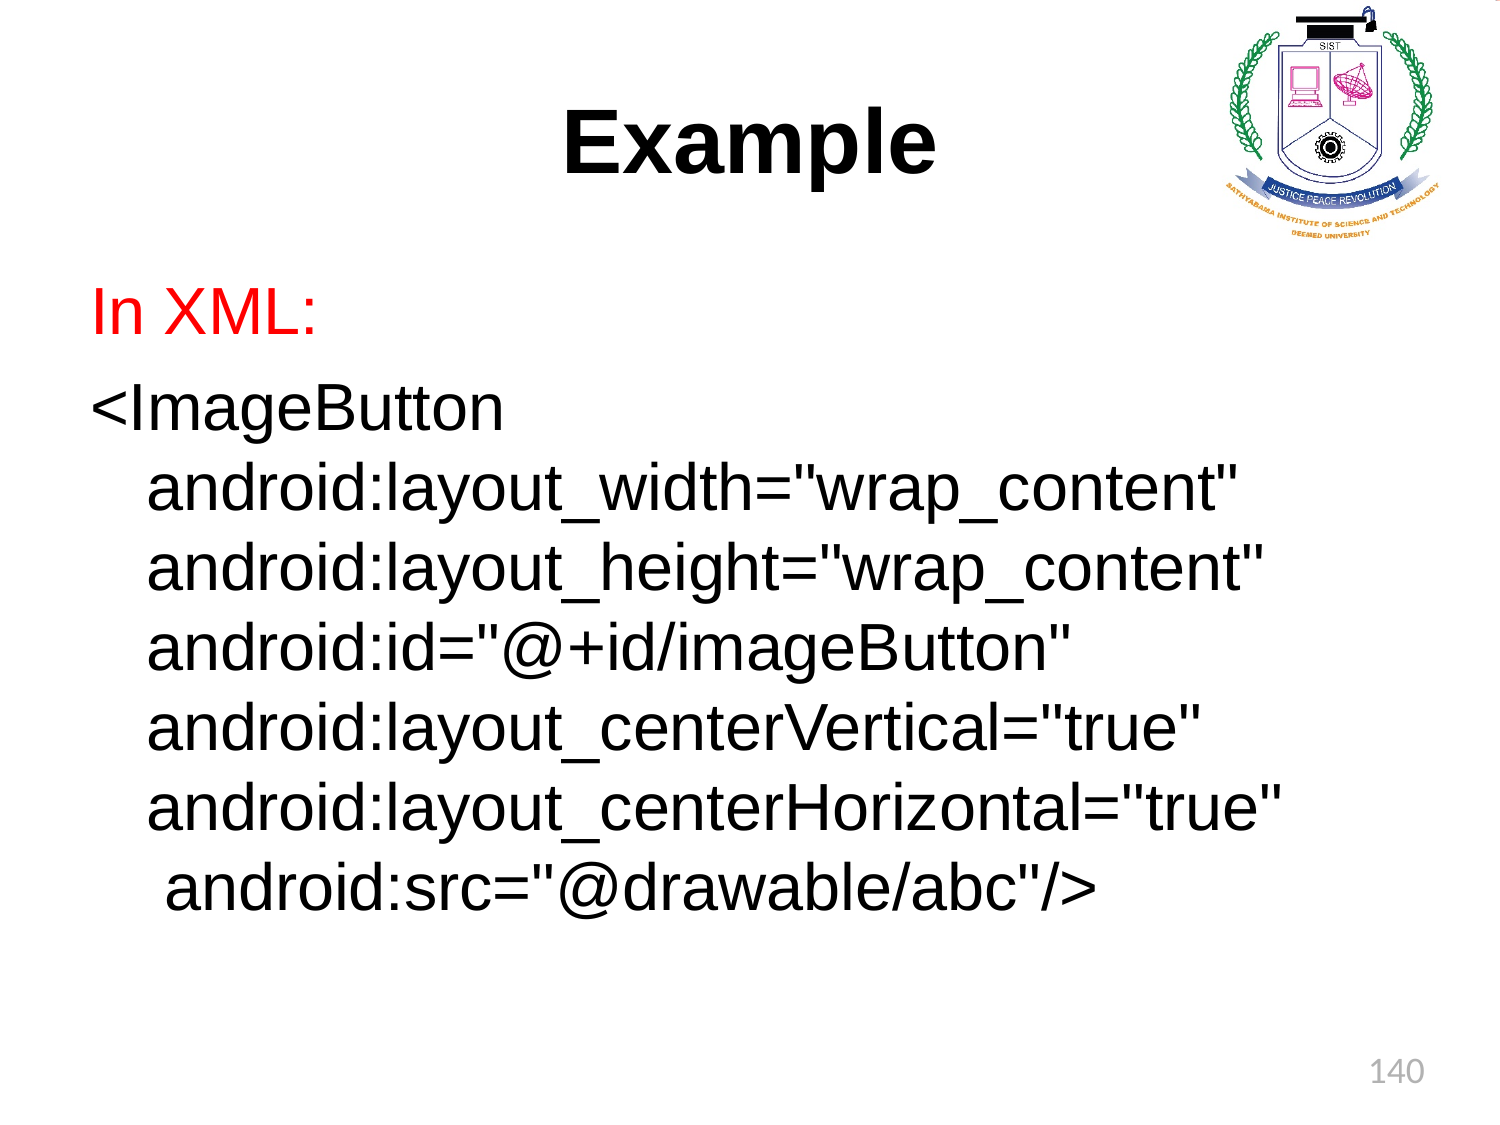

# Example
In XML:
<ImageButton  android:layout_width="wrap_content"  android:layout_height="wrap_content"  android:id="@+id/imageButton"  android:layout_centerVertical="true"  android:layout_centerHorizontal="true"  android:src="@drawable/abc"/>
140